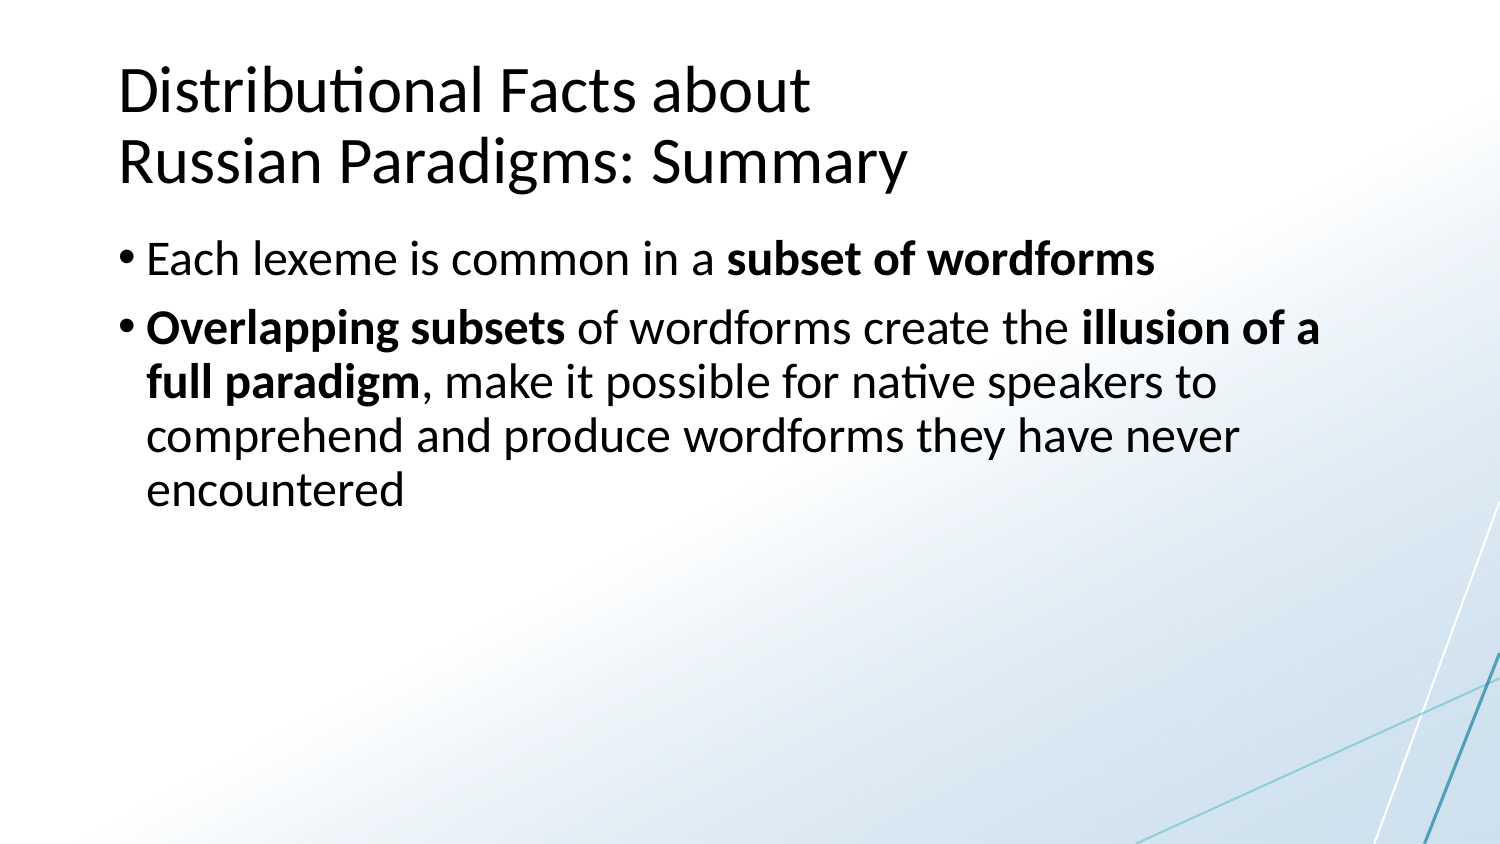

# Distributional Facts about Russian Paradigms: Summary
Each lexeme is common in a subset of wordforms
Overlapping subsets of wordforms create the illusion of a full paradigm, make it possible for native speakers to comprehend and produce wordforms they have never encountered